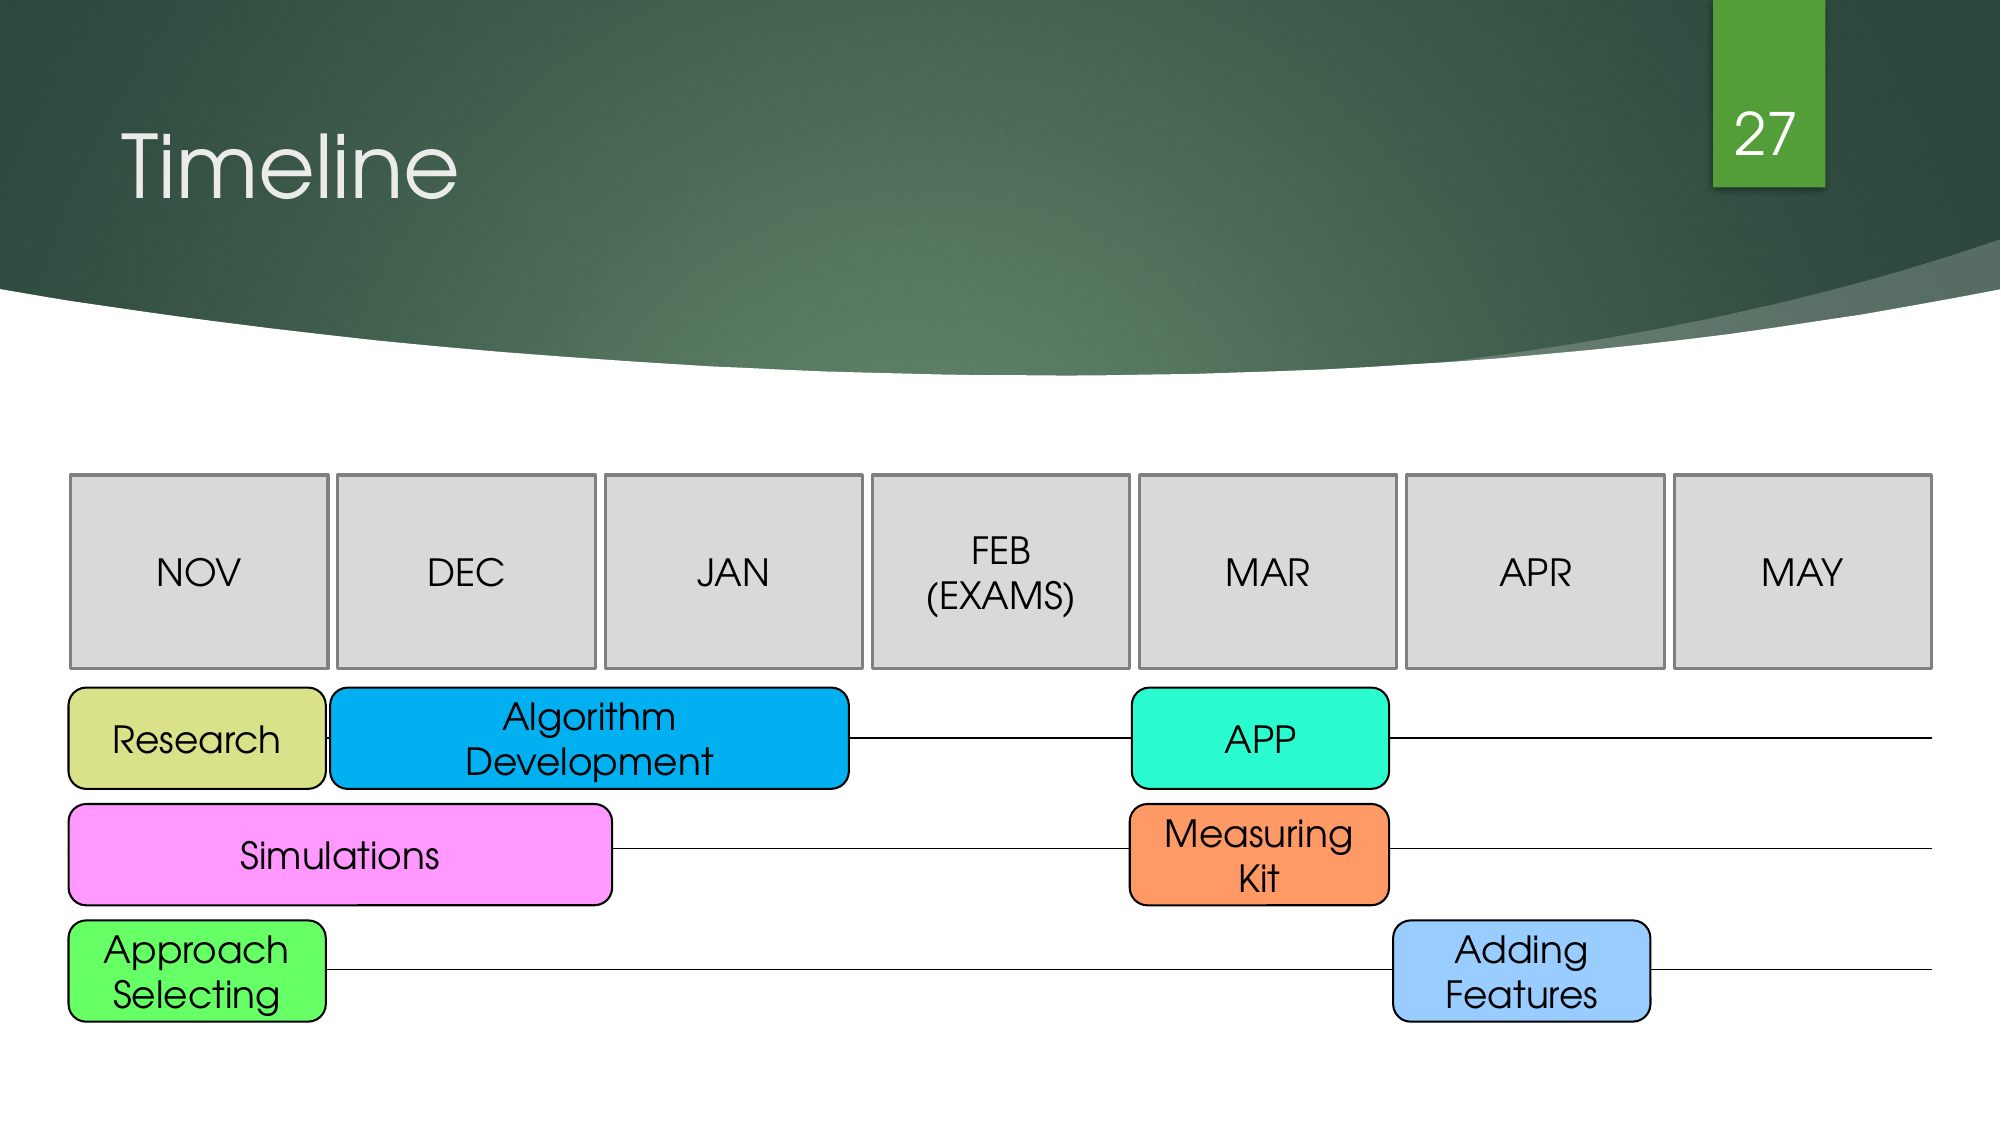

27
# Timeline

NOV
DEC
JAN
FEB
(EXAMS)
MAR
APR
MAY
Research
Algorithm
Development
APP
Simulations
Measuring Kit
Approach Selecting
Adding Features